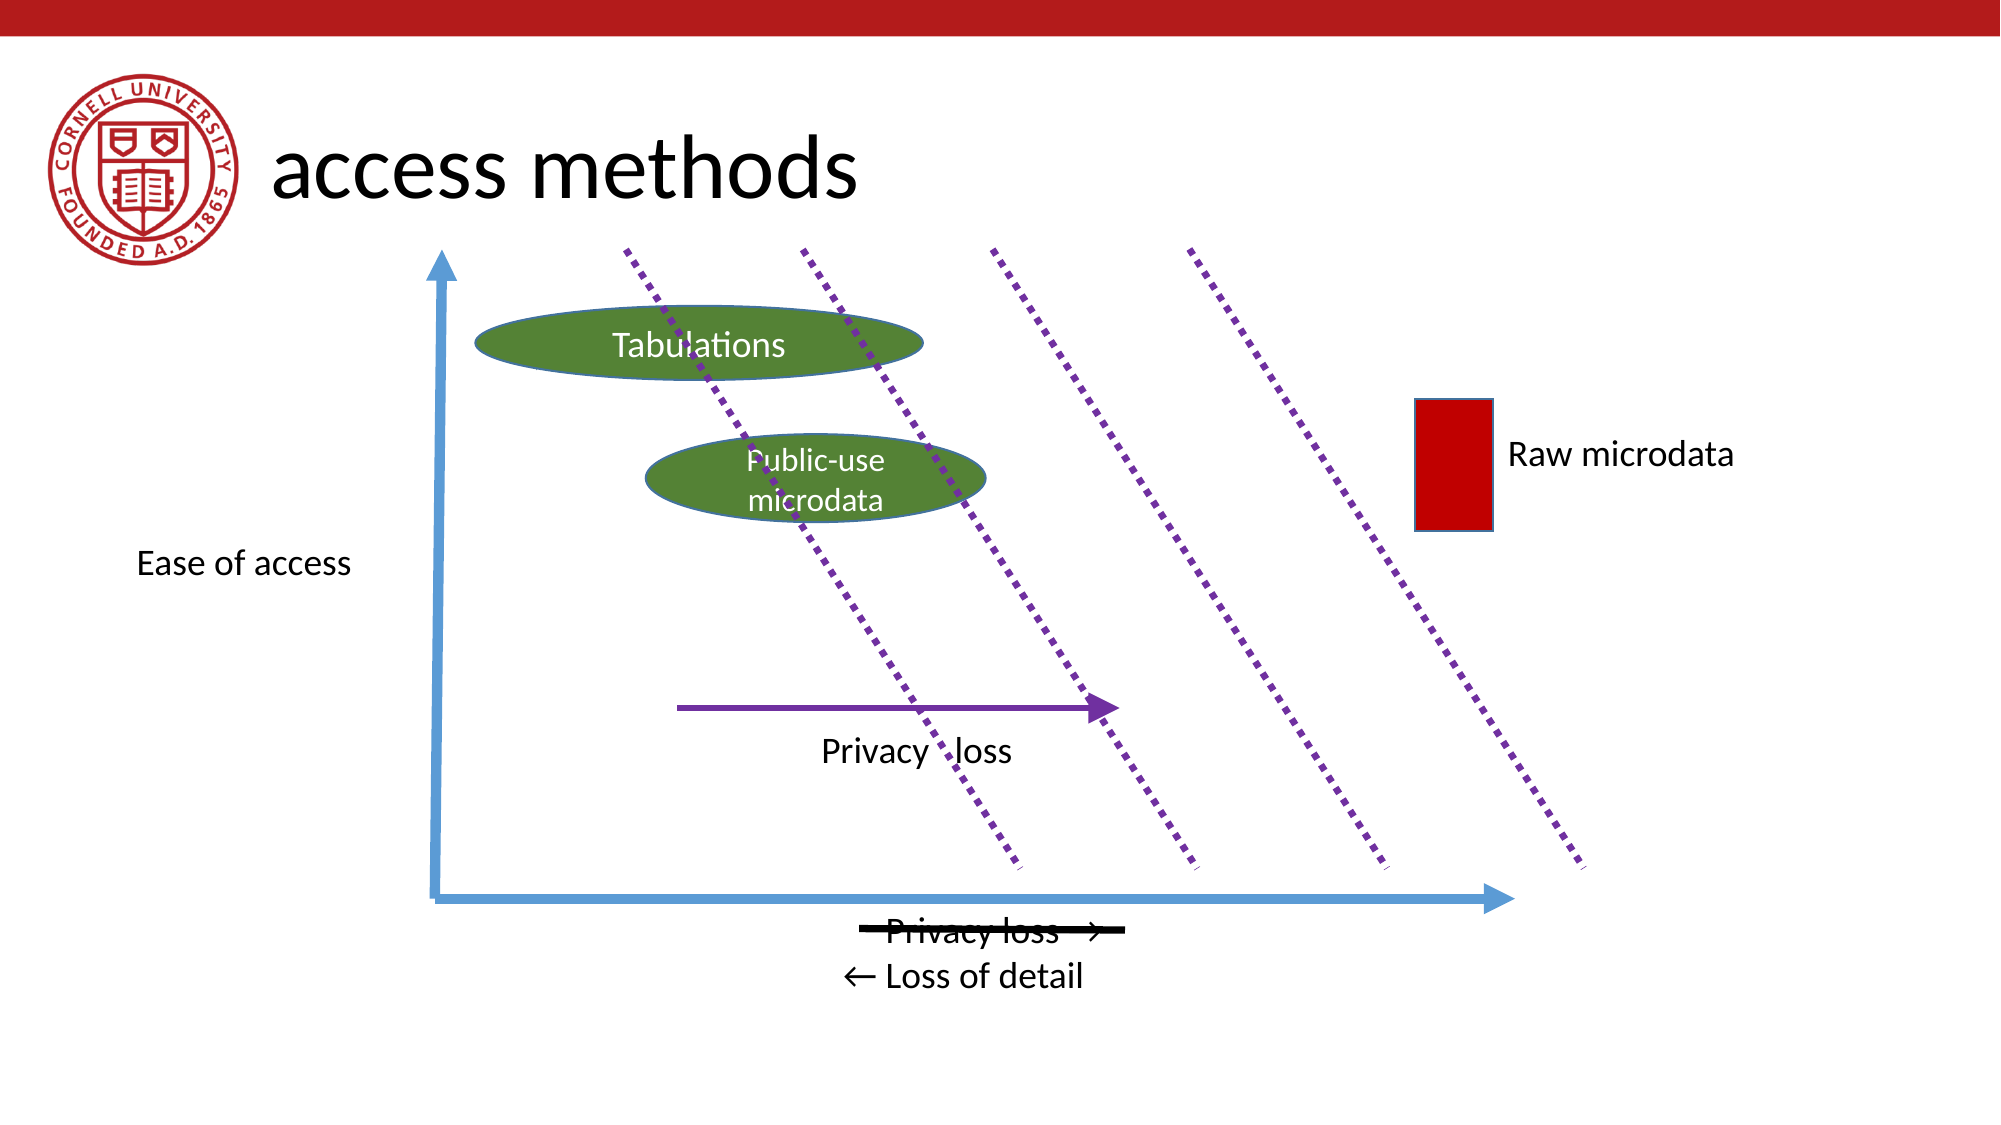

# access methods
Ease of access
     Privacy loss →
← Loss of detail
Tabulations

Tabulations

Raw microdata
Public-use microdata
Privacy   loss